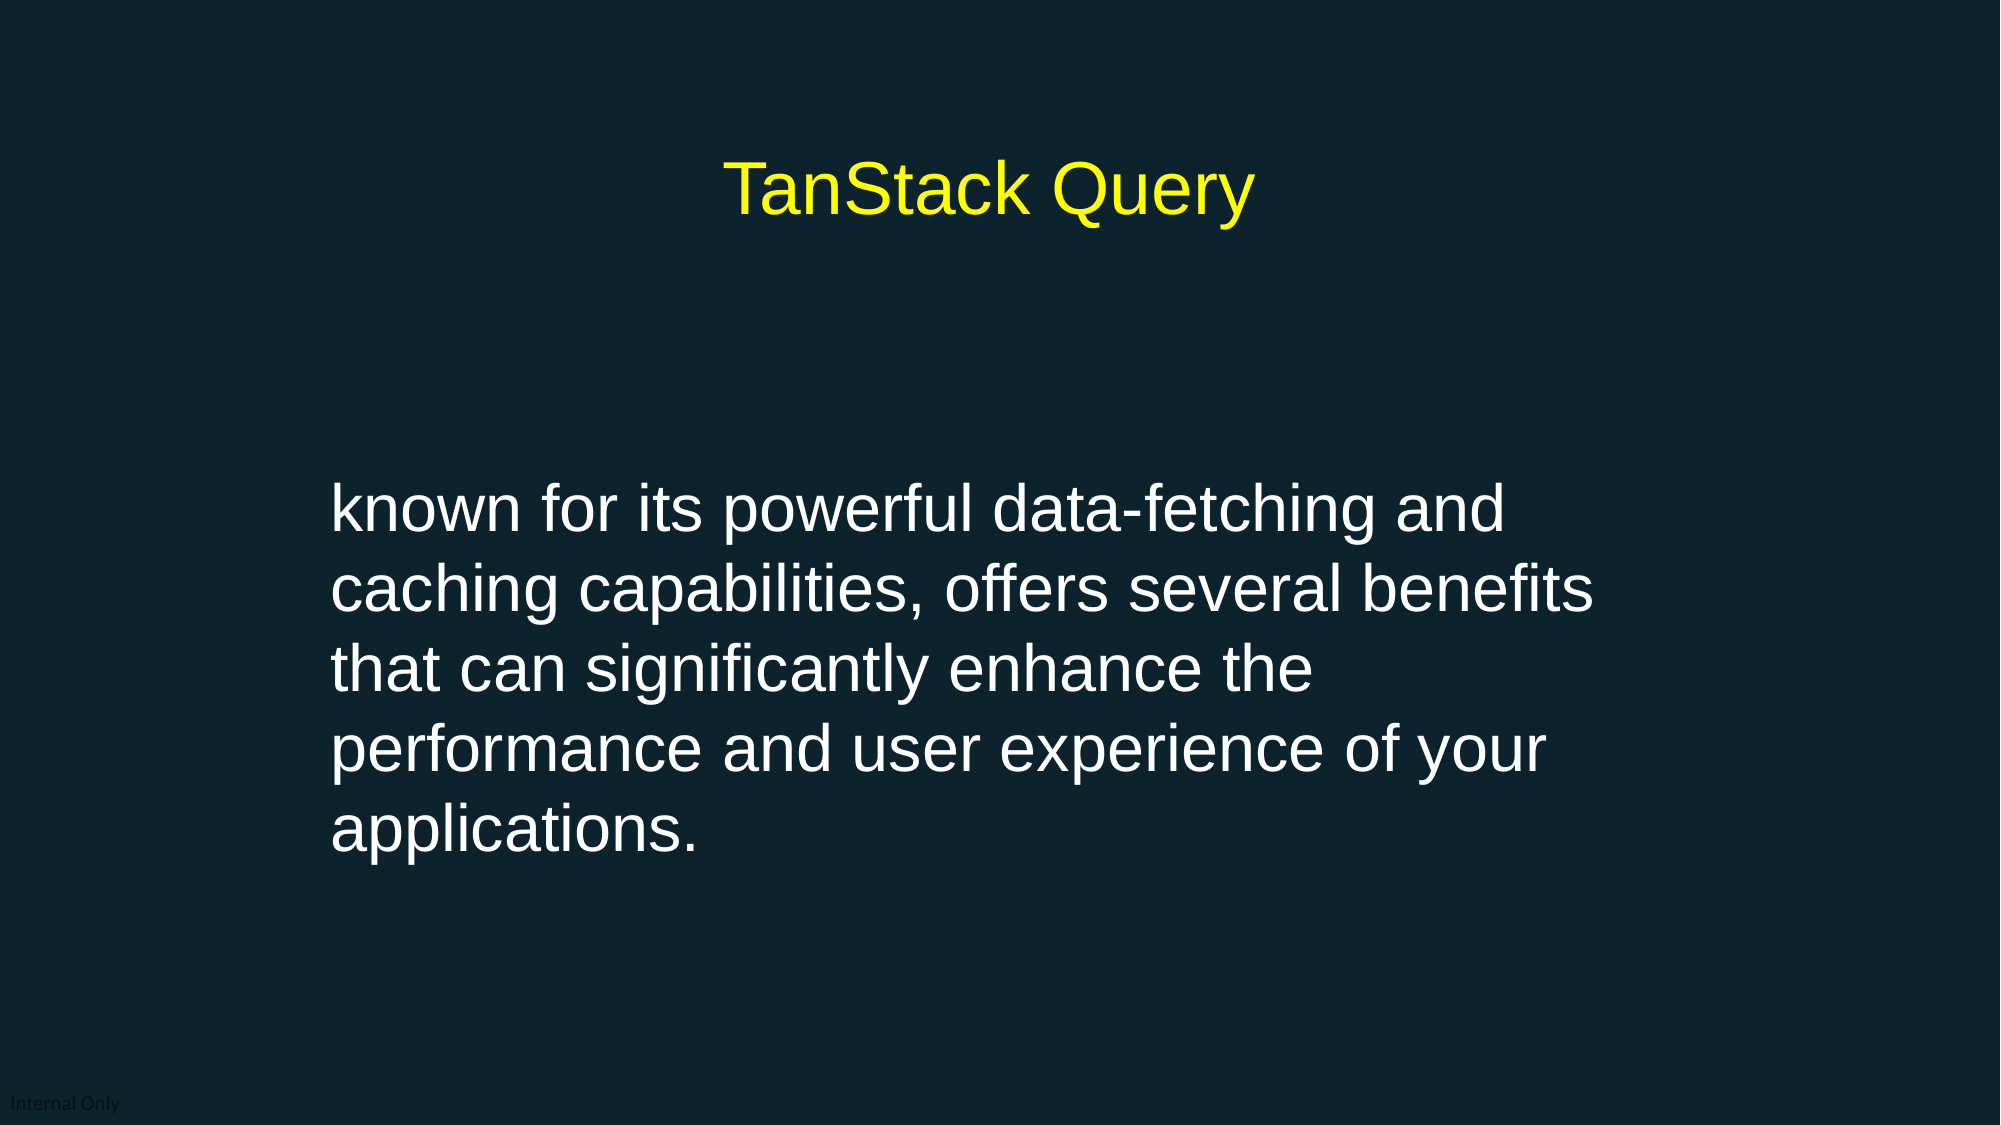

TanStack Query
known for its powerful data-fetching and caching capabilities, offers several benefits that can significantly enhance the performance and user experience of your applications.